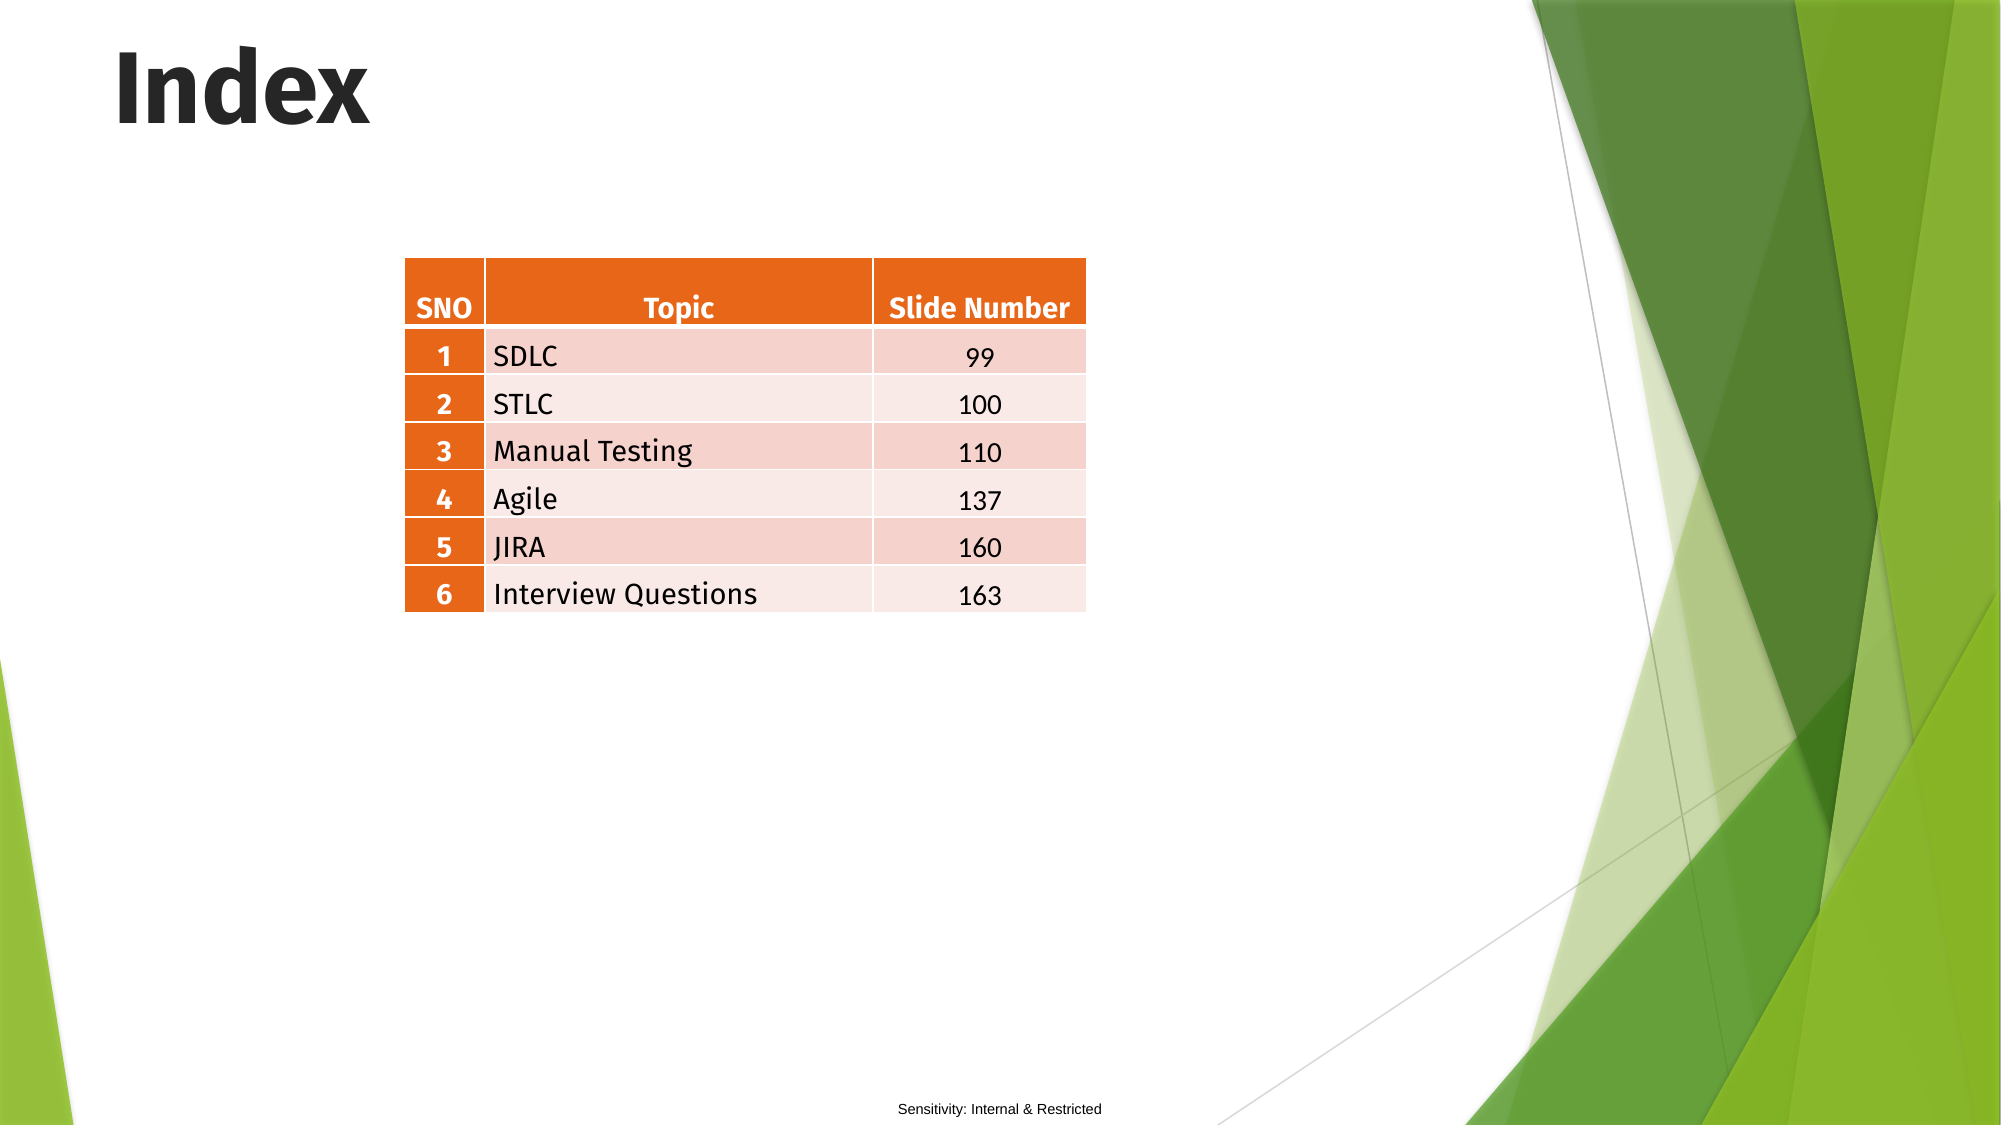

# Index
| SNO | Topic | Slide Number |
| --- | --- | --- |
| 1 | SDLC | 99 |
| 2 | STLC | 100 |
| 3 | Manual Testing | 110 |
| 4 | Agile | 137 |
| 5 | JIRA | 160 |
| 6 | Interview Questions | 163 |